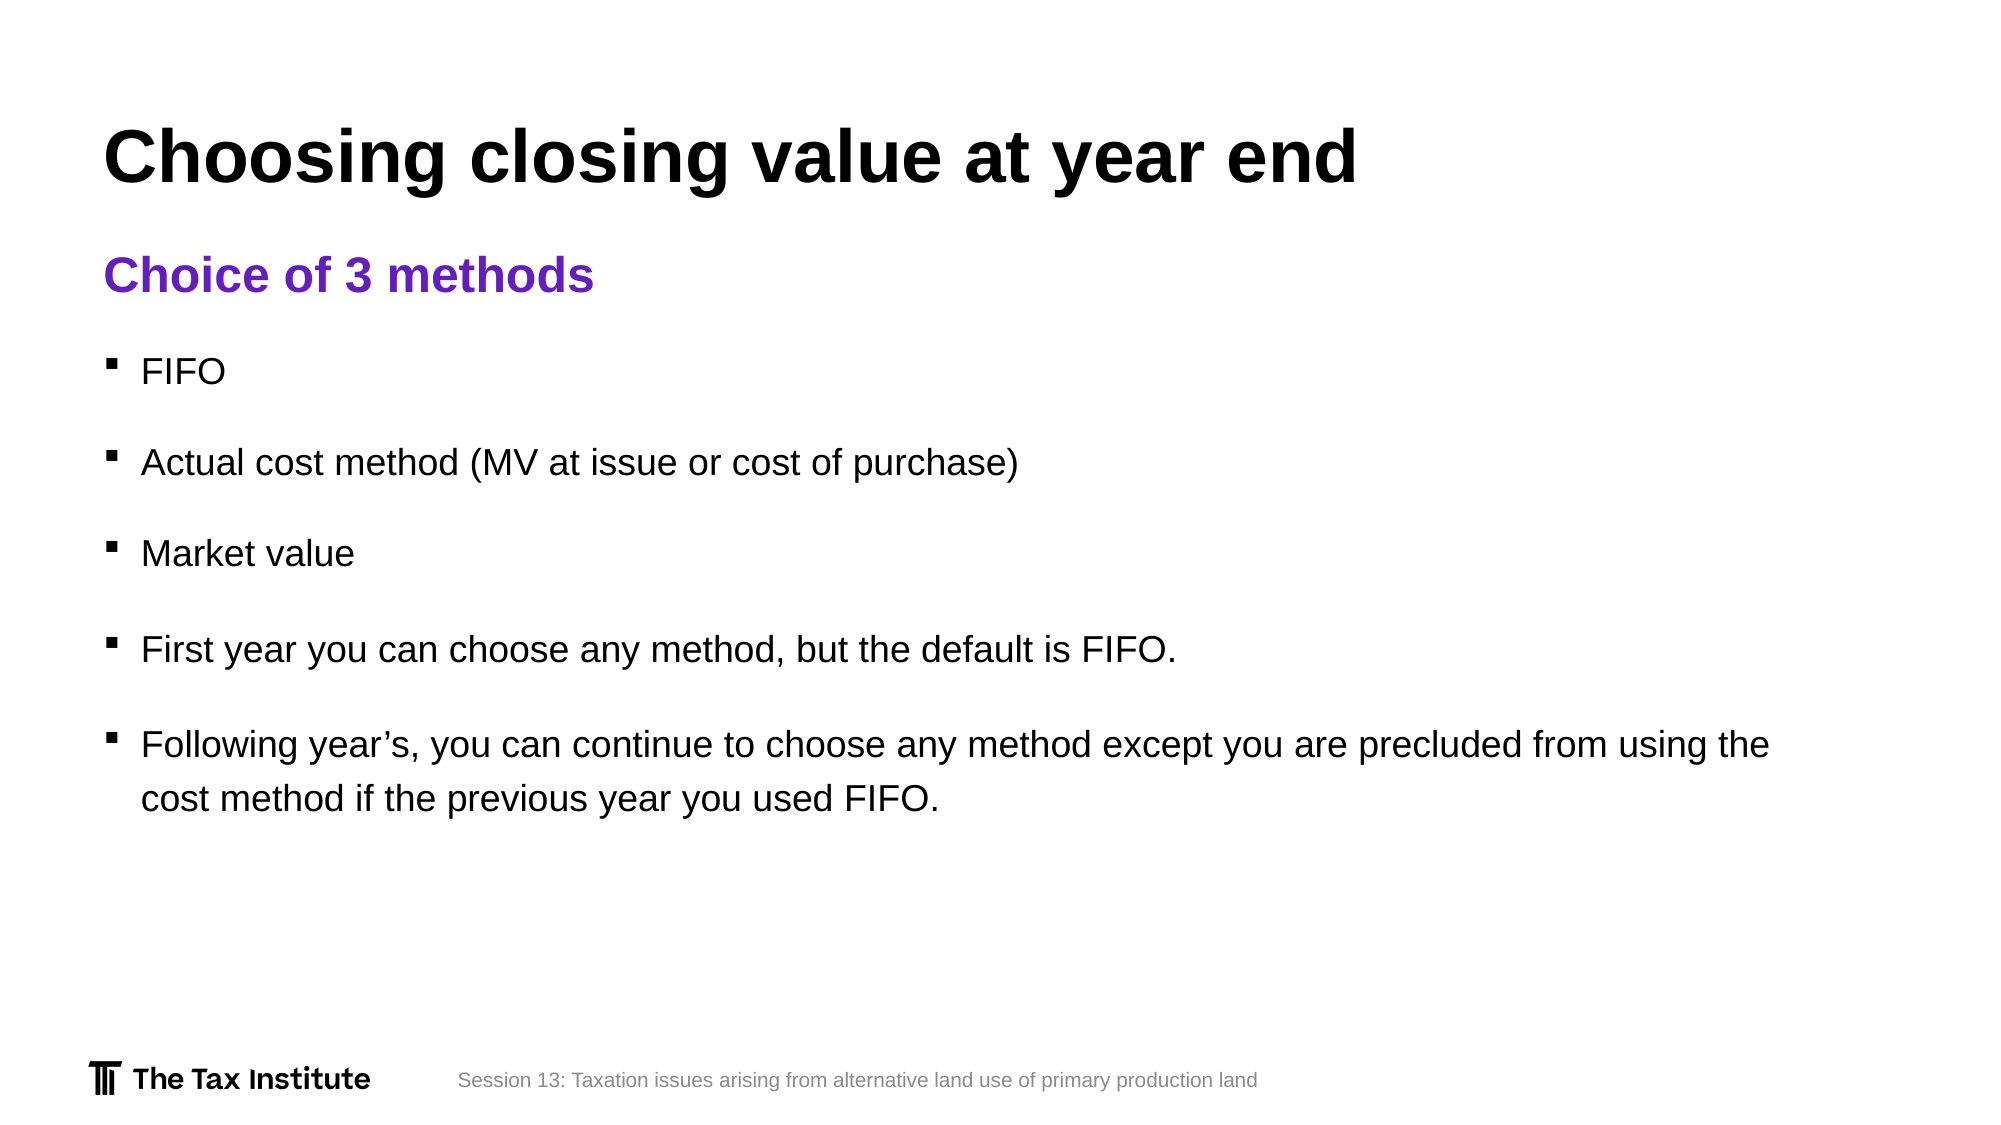

# Choosing closing value at year end
Choice of 3 methods
FIFO
Actual cost method (MV at issue or cost of purchase)
Market value
First year you can choose any method, but the default is FIFO.
Following year’s, you can continue to choose any method except you are precluded from using the cost method if the previous year you used FIFO.

Session 13: Taxation issues arising from alternative land use of primary production land